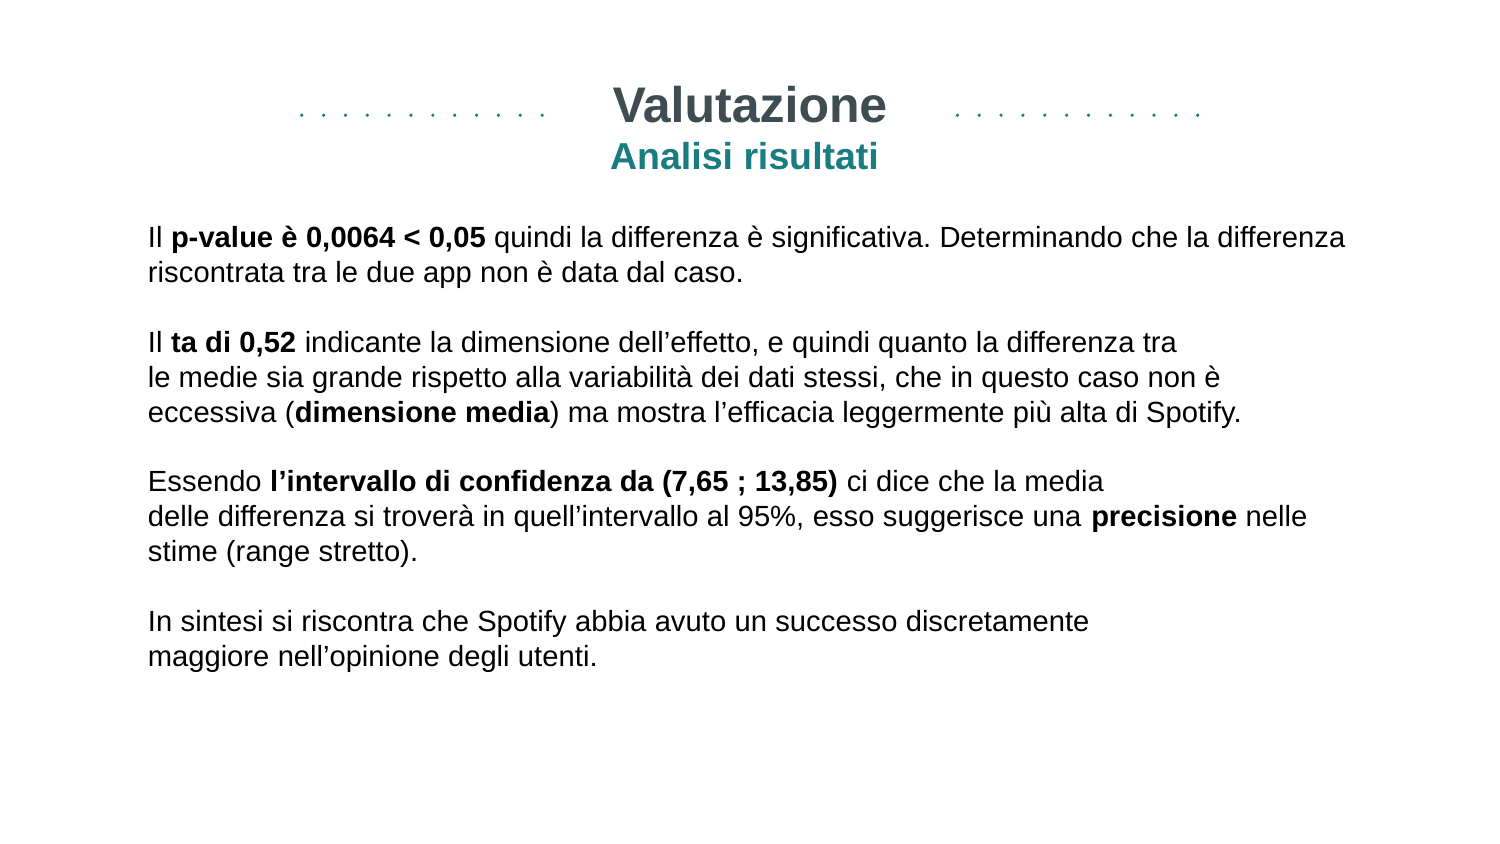

# Valutazione Analisi risultati

Il p-value è 0,0064 < 0,05 quindi la differenza è significativa. Determinando che la differenza riscontrata tra le due app non è data dal caso.

Il ta di 0,52 indicante la dimensione dell’effetto, e quindi quanto la differenza tra
le medie sia grande rispetto alla variabilità dei dati stessi, che in questo caso non è eccessiva (dimensione media) ma mostra l’efficacia leggermente più alta di Spotify.

Essendo l’intervallo di confidenza da (7,65 ; 13,85) ci dice che la media
delle differenza si troverà in quell’intervallo al 95%, esso suggerisce una precisione nelle stime (range stretto).

In sintesi si riscontra che Spotify abbia avuto un successo discretamente
maggiore nell’opinione degli utenti.